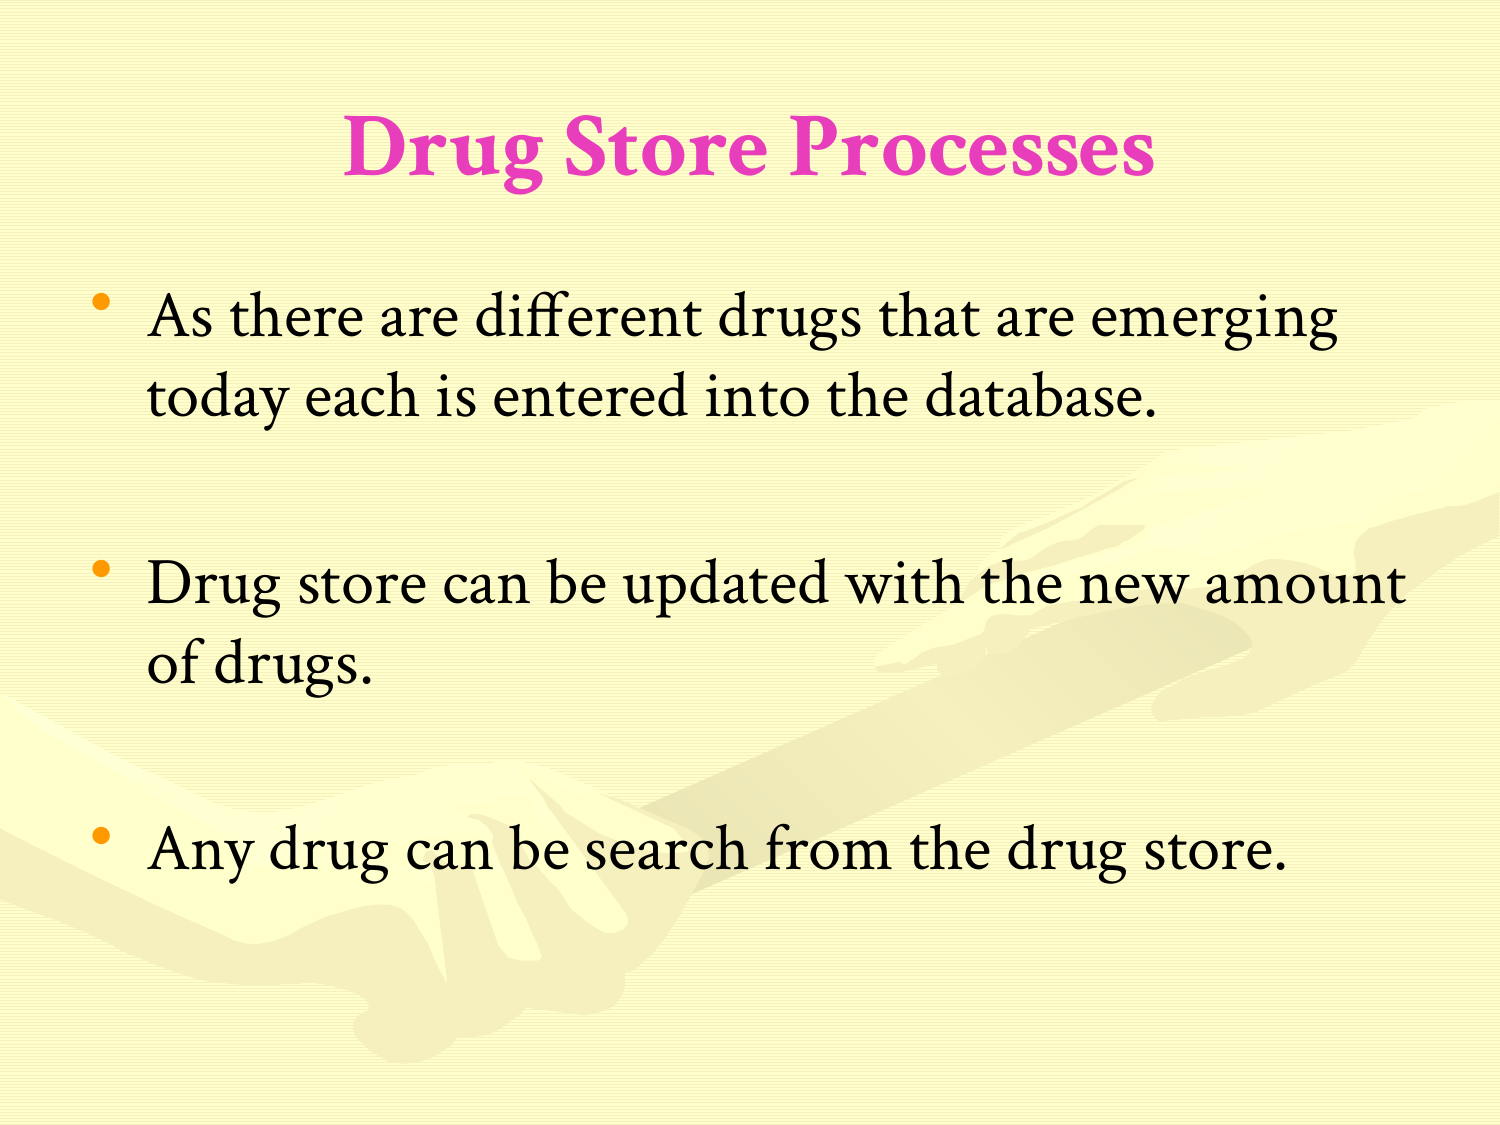

# Drug Store Processes
As there are different drugs that are emerging today each is entered into the database.

Drug store can be updated with the new amount of drugs.

Any drug can be search from the drug store.